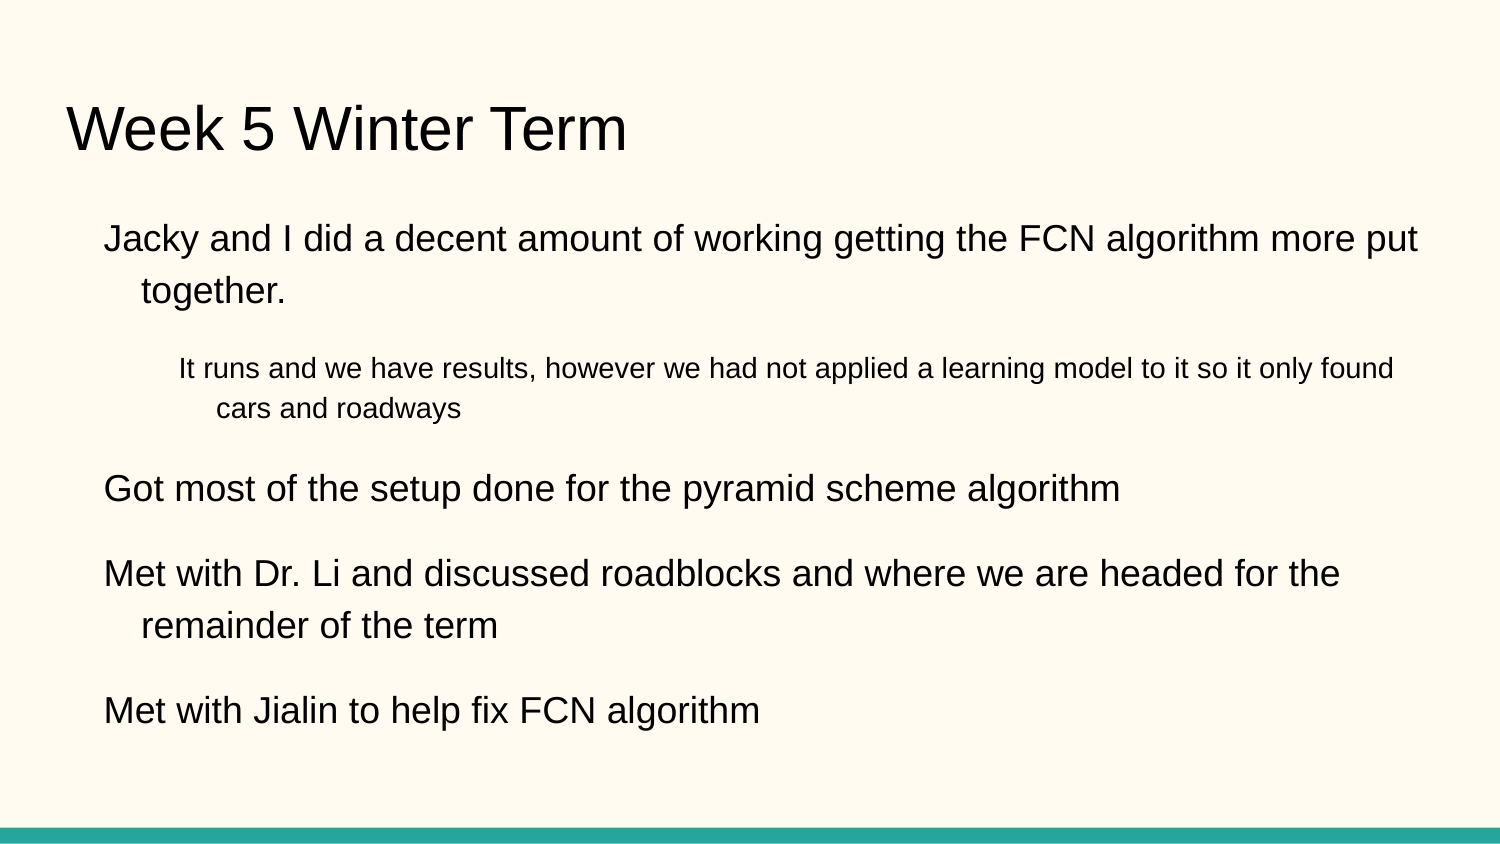

# Week 5 Winter Term
Jacky and I did a decent amount of working getting the FCN algorithm more put together.
It runs and we have results, however we had not applied a learning model to it so it only found cars and roadways
Got most of the setup done for the pyramid scheme algorithm
Met with Dr. Li and discussed roadblocks and where we are headed for the remainder of the term
Met with Jialin to help fix FCN algorithm